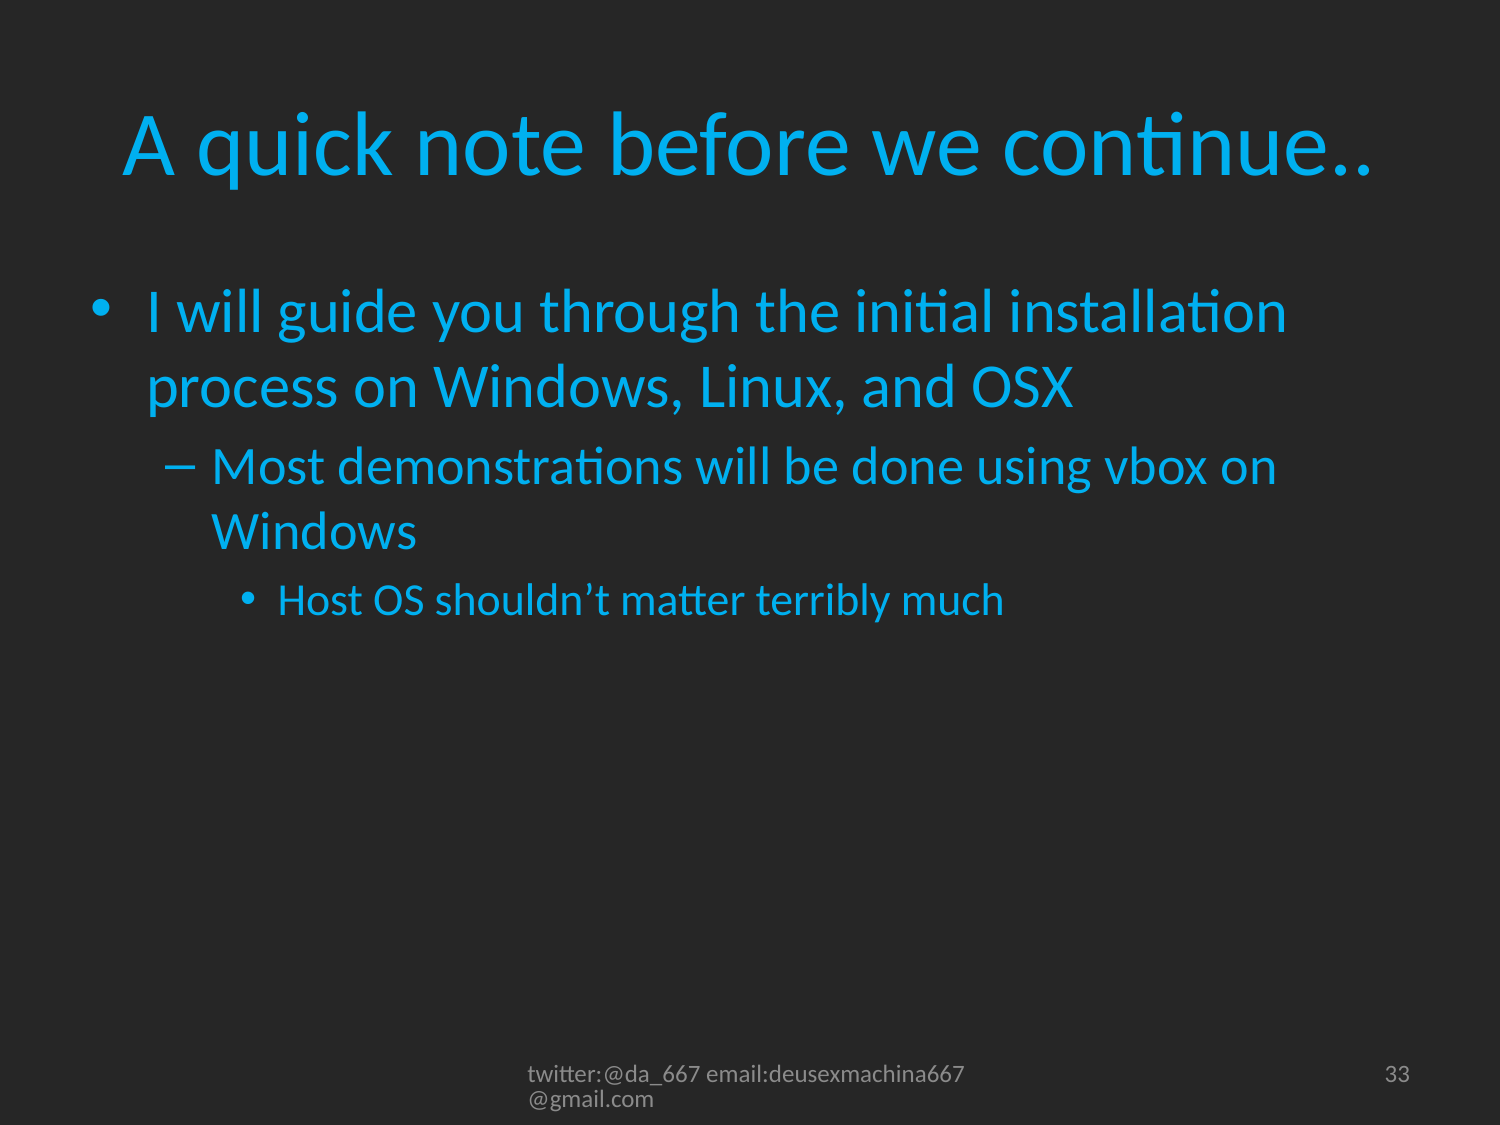

# A quick note before we continue..
I will guide you through the initial installation process on Windows, Linux, and OSX
Most demonstrations will be done using vbox on Windows
Host OS shouldn’t matter terribly much
twitter:@da_667 email:deusexmachina667@gmail.com
33